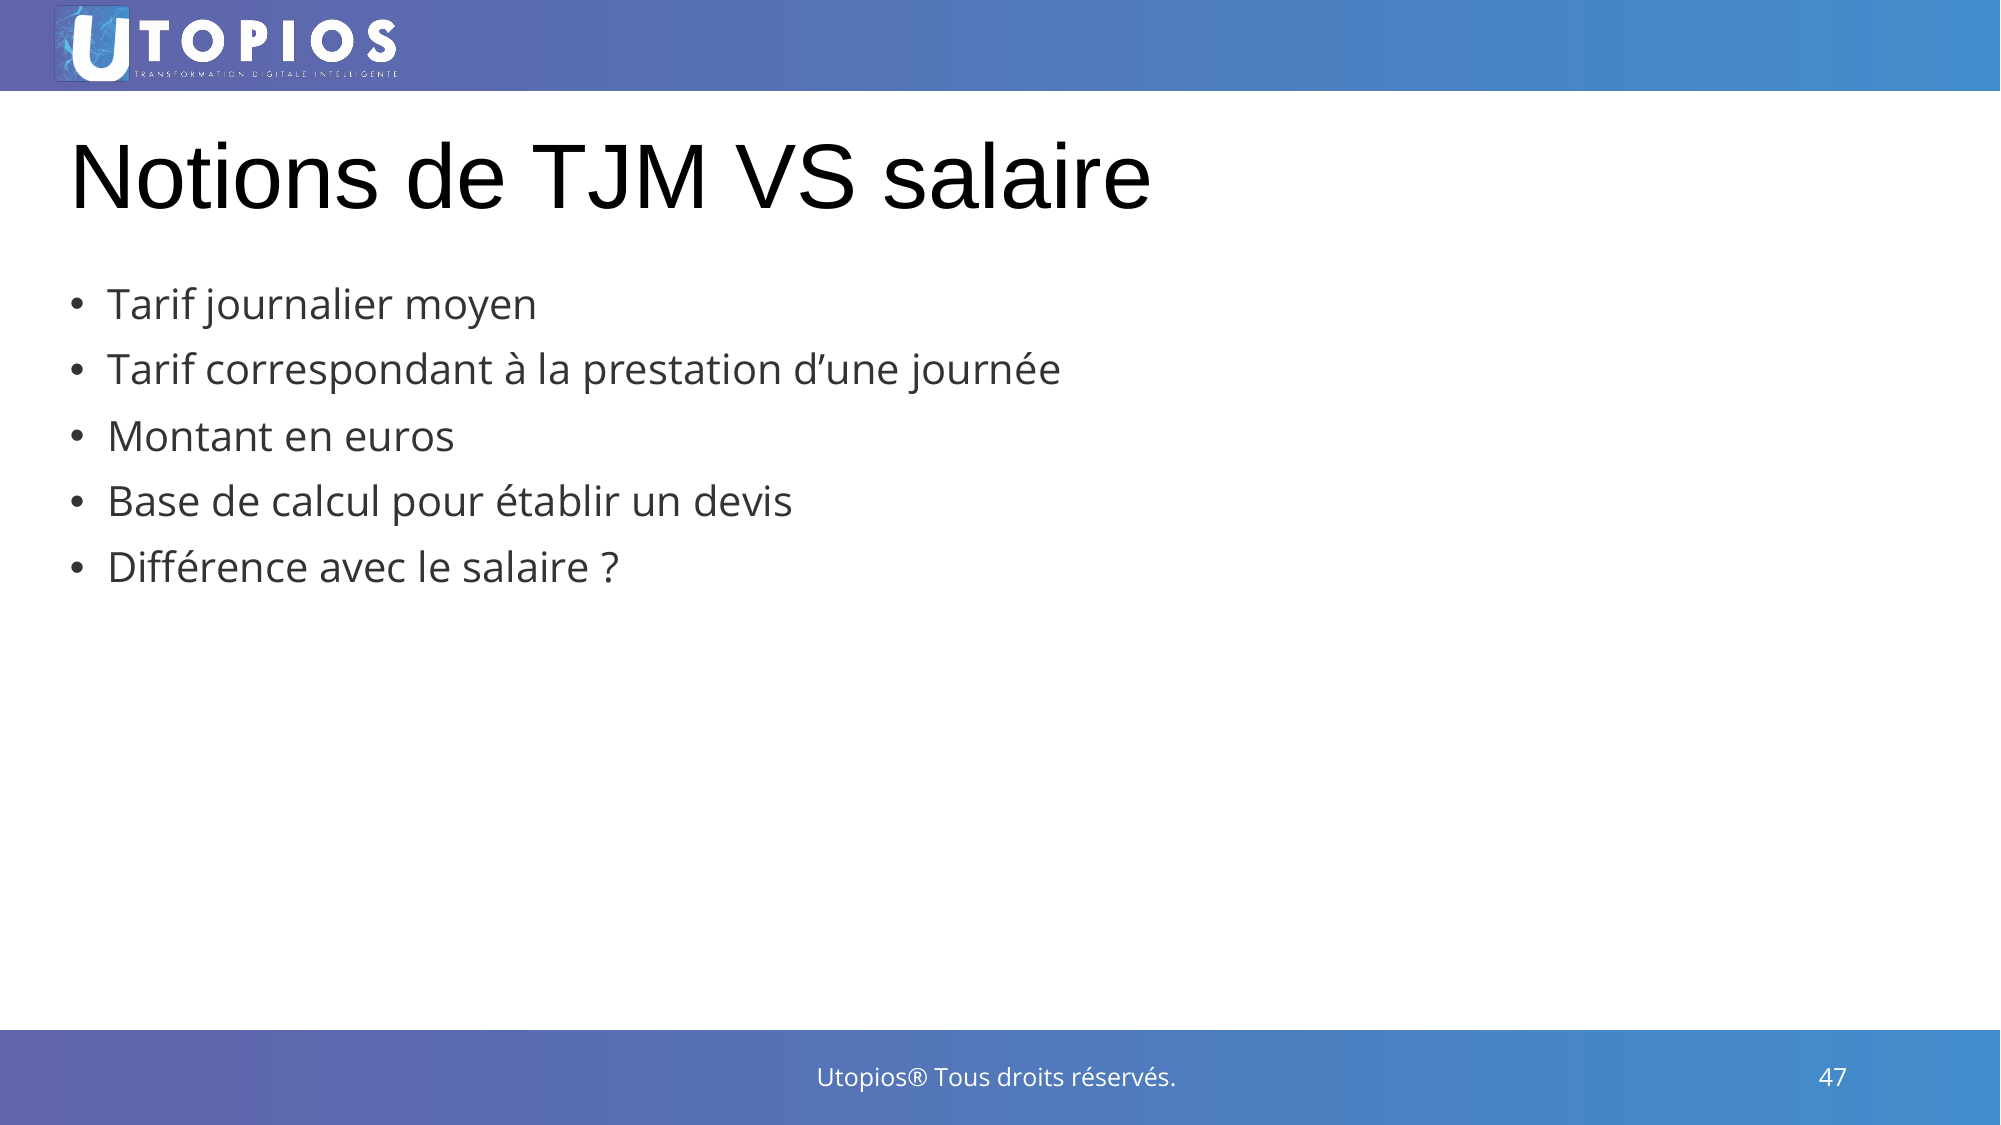

# Notions de TJM VS salaire
Tarif journalier moyen
Tarif correspondant à la prestation d’une journée
Montant en euros
Base de calcul pour établir un devis
Différence avec le salaire ?
Utopios® Tous droits réservés.
47